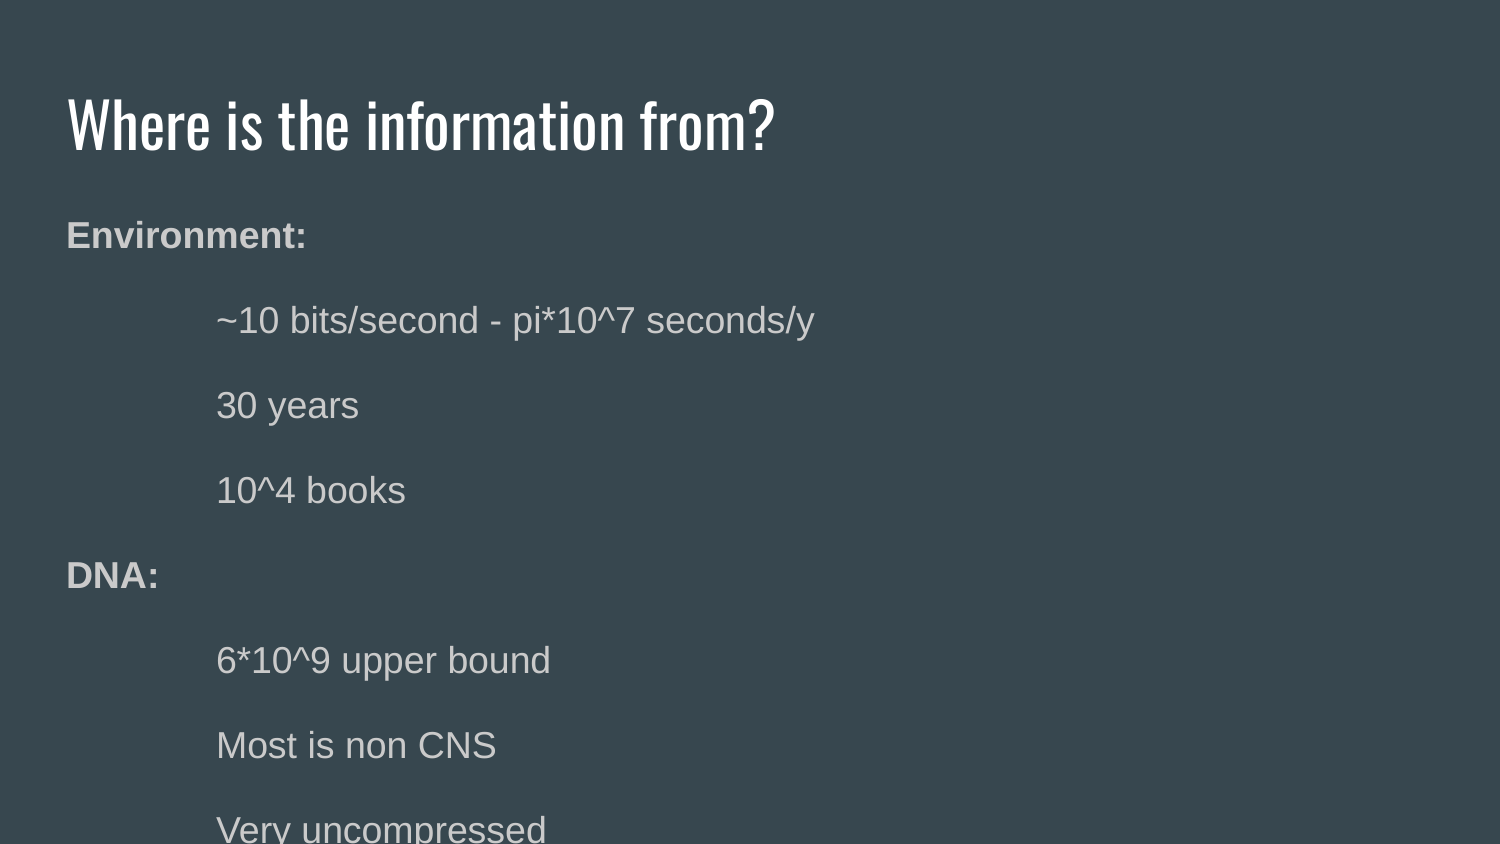

# Where is the information from?
Environment:
	~10 bits/second - pi*10^7 seconds/y
	30 years
	10^4 books
DNA:
	6*10^9 upper bound
	Most is non CNS
	Very uncompressed